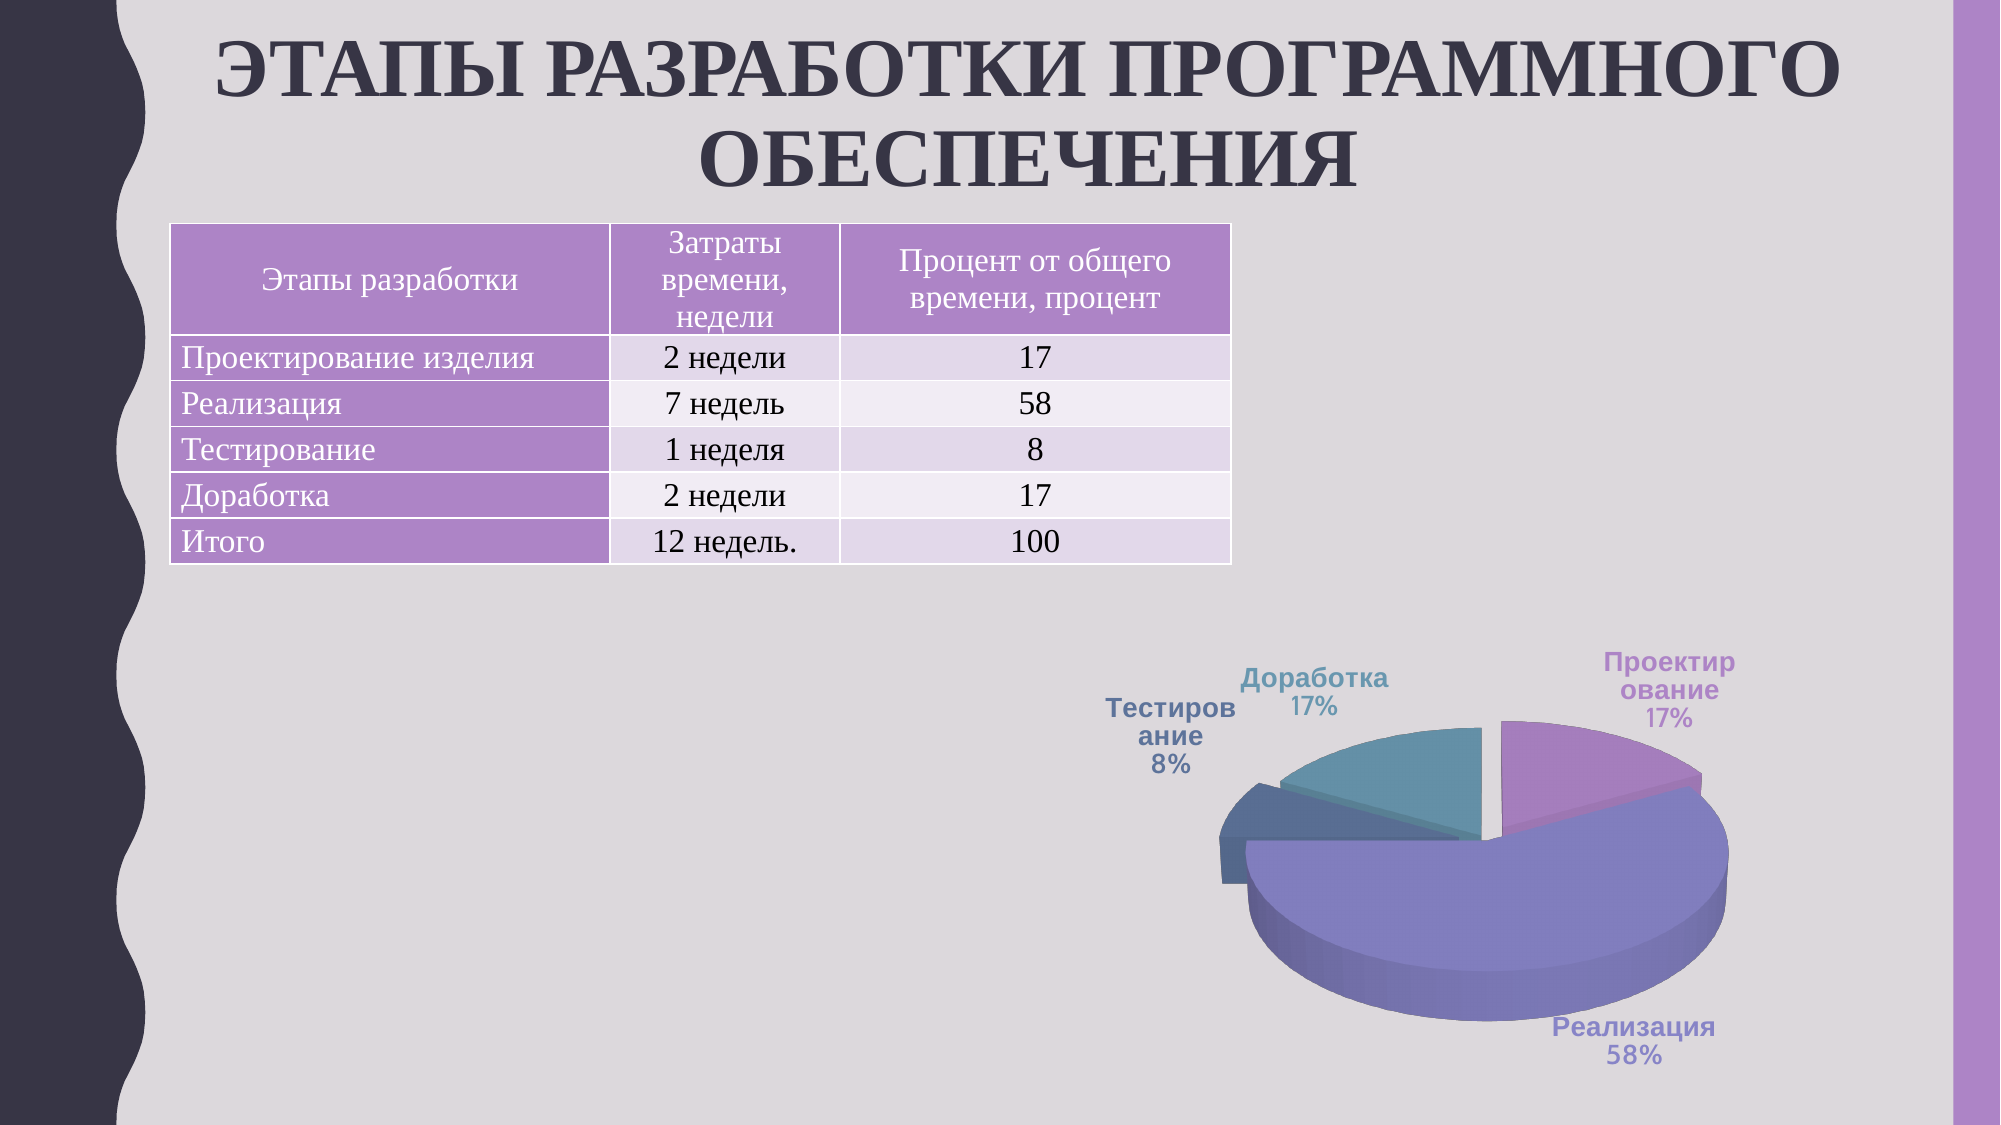

# ЭТАПЫ РАЗРАБОТКИ ПРОГРАММНОГО ОБЕСПЕЧЕНИЯ
| Этапы разработки | Затраты времени, недели | Процент от общего времени, процент |
| --- | --- | --- |
| Проектирование изделия | 2 недели | 17 |
| Реализация | 7 недель | 58 |
| Тестирование | 1 неделя | 8 |
| Доработка | 2 недели | 17 |
| Итого | 12 недель. | 100 |

[unsupported chart]